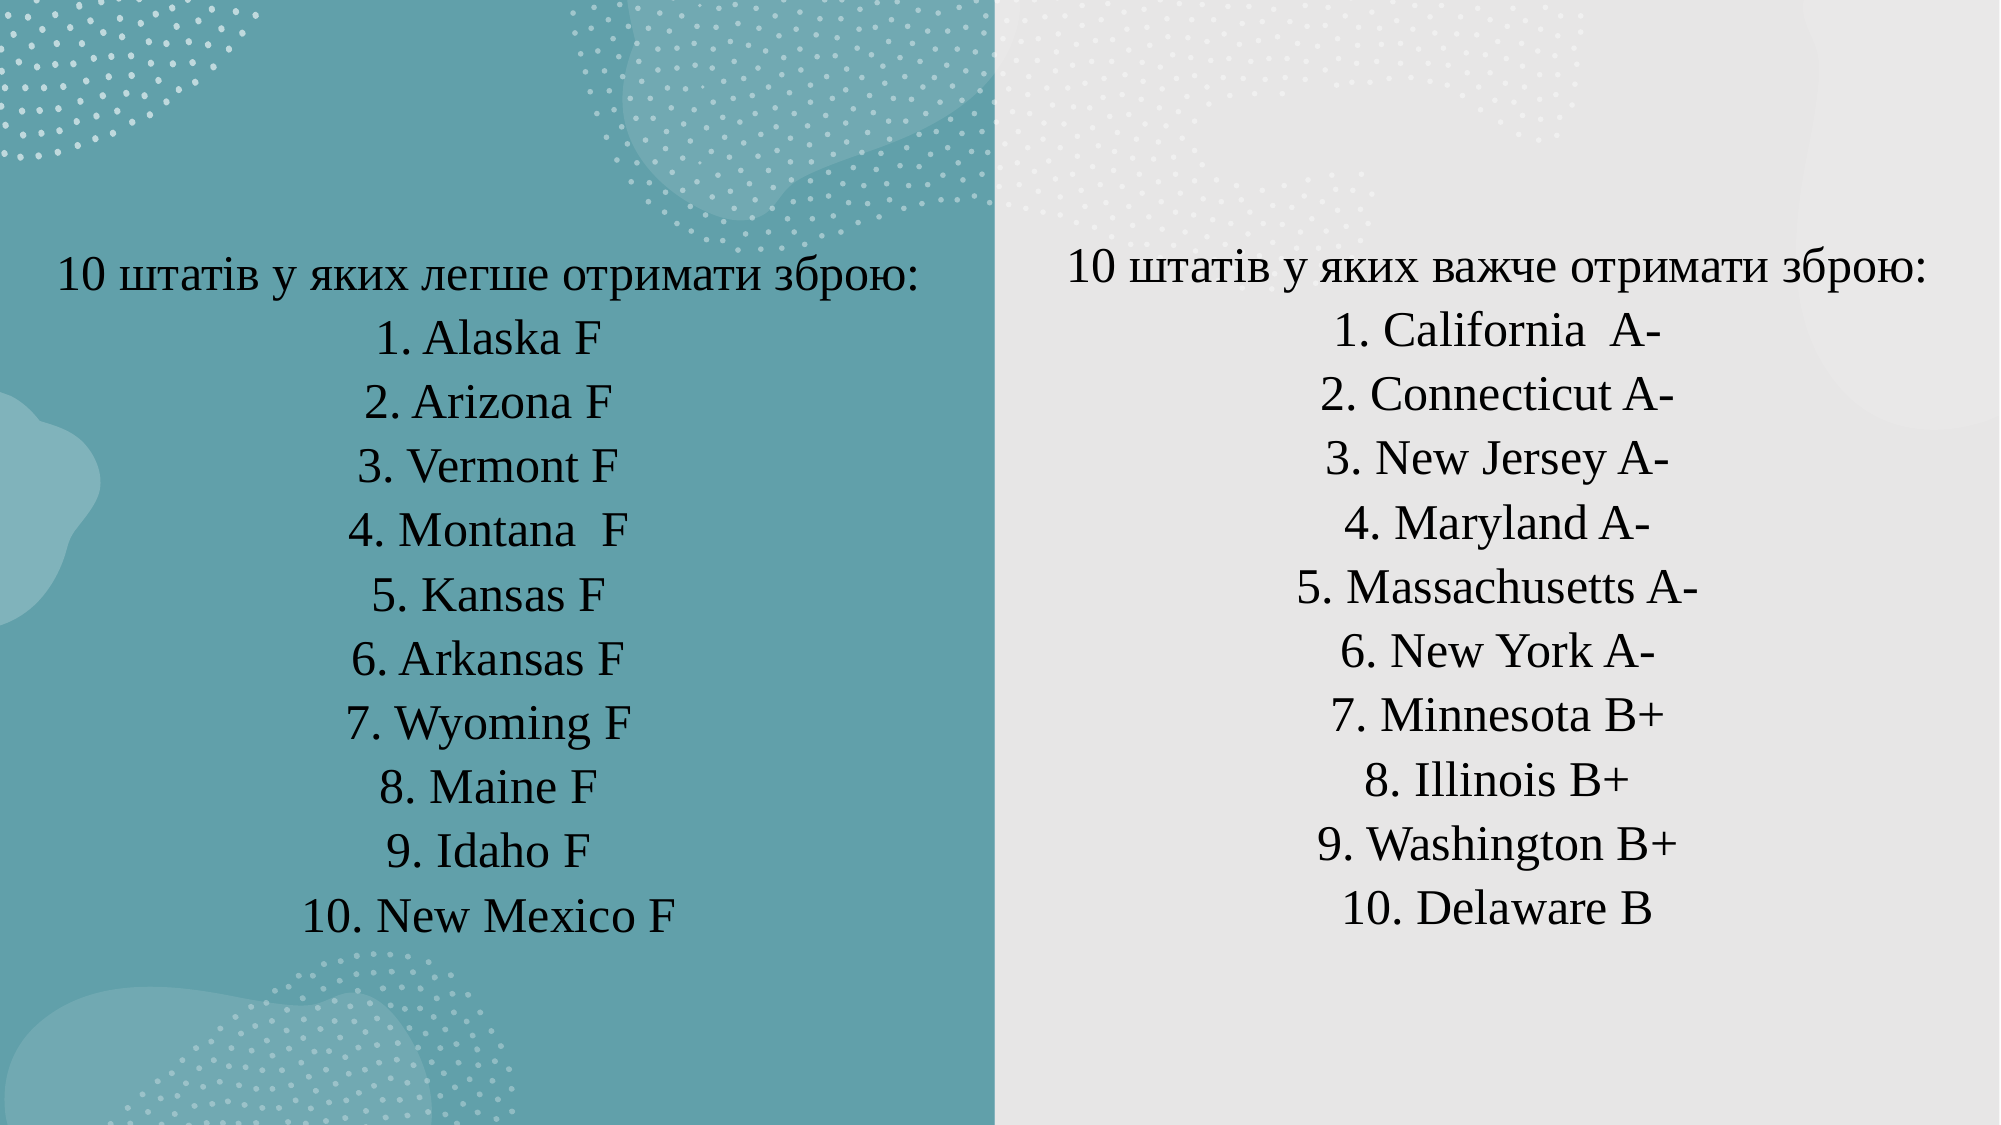

10 штатів у яких важче отримати зброю:
1. California  A-
2. Connecticut A-
3. New Jersey A-
4. Maryland A-
5. Massachusetts A-
6. New York A-
7. Minnesota B+
8. Illinois B+
9. Washington B+
10. Delaware B
10 штатів у яких легше отримати зброю:
1. Alaska F
2. Arizona F
3. Vermont F
4. Montana  F
5. Kansas F
6. Arkansas F
7. Wyoming F
8. Maine F
9. Idaho F
10. New Mexico F